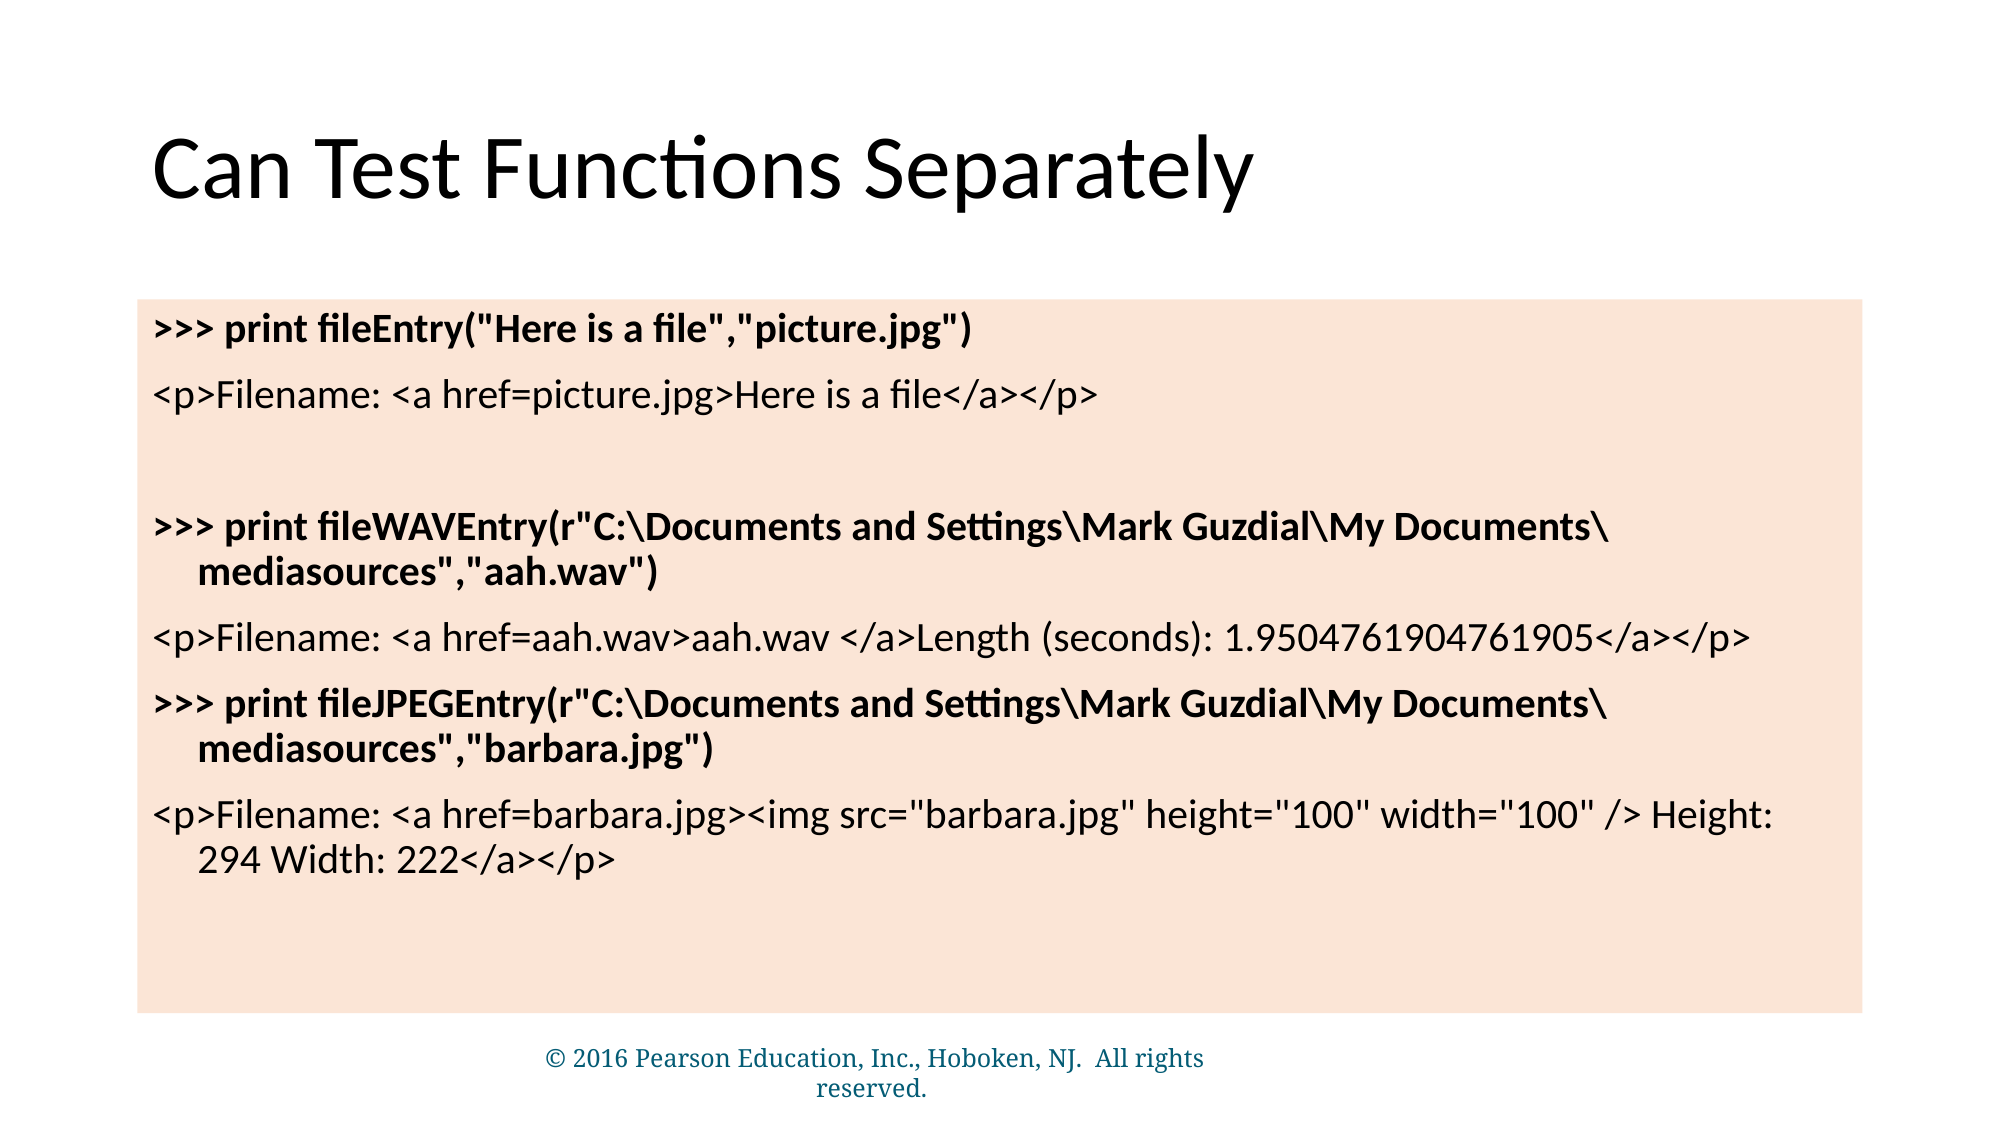

# Can Test Functions Separately
>>> print fileEntry("Here is a file","picture.jpg")
<p>Filename: <a href=picture.jpg>Here is a file</a></p>

>>> print fileWAVEntry(r"C:\Documents and Settings\Mark Guzdial\My Documents\mediasources","aah.wav")
<p>Filename: <a href=aah.wav>aah.wav </a>Length (seconds): 1.9504761904761905</a></p>
>>> print fileJPEGEntry(r"C:\Documents and Settings\Mark Guzdial\My Documents\mediasources","barbara.jpg")
<p>Filename: <a href=barbara.jpg><img src="barbara.jpg" height="100" width="100" /> Height: 294 Width: 222</a></p>

© 2016 Pearson Education, Inc., Hoboken, NJ.  All rights reserved.